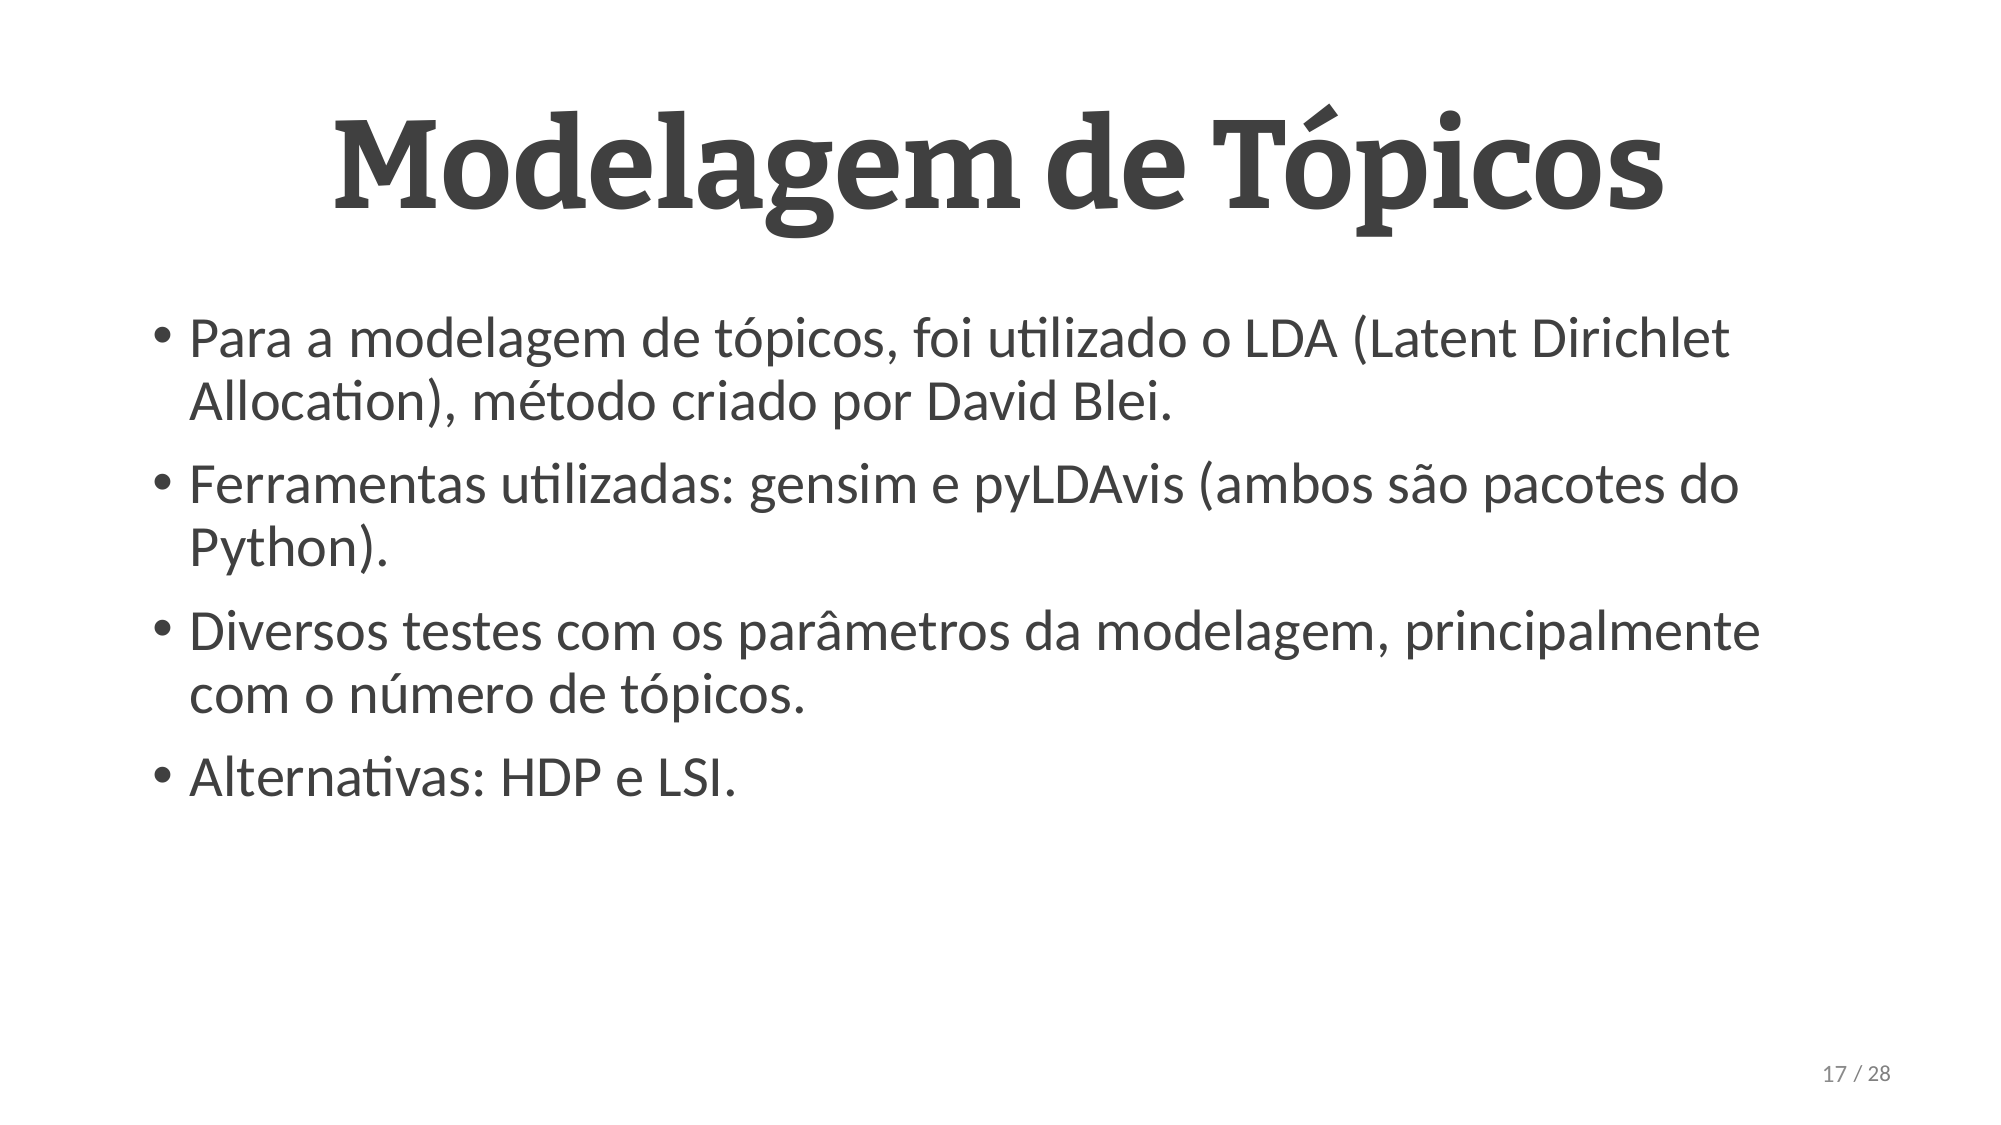

# Modelagem de Tópicos
Para a modelagem de tópicos, foi utilizado o LDA (Latent Dirichlet Allocation), método criado por David Blei.
Ferramentas utilizadas: gensim e pyLDAvis (ambos são pacotes do Python).
Diversos testes com os parâmetros da modelagem, principalmente com o número de tópicos.
Alternativas: HDP e LSI.
17